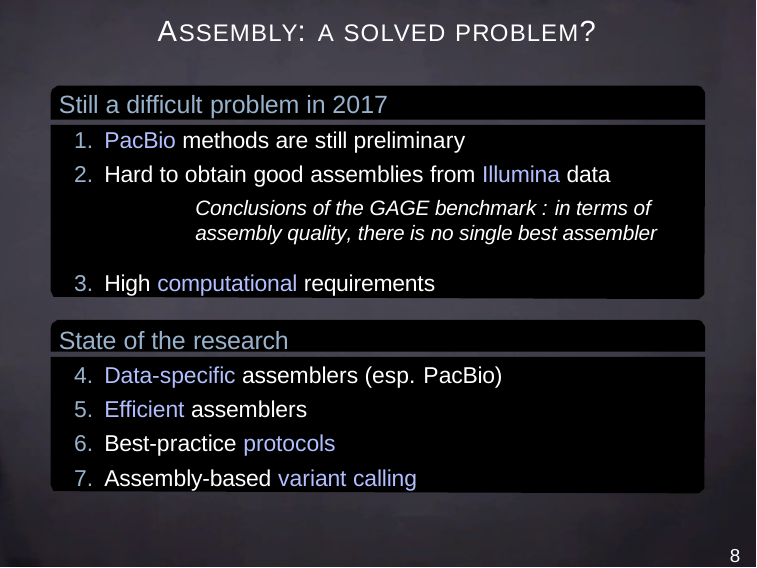

# ASSEMBLY: A SOLVED PROBLEM?

Still a difficult problem in 2017
PacBio methods are still preliminary
Hard to obtain good assemblies from Illumina data
Conclusions of the GAGE benchmark : in terms of assembly quality, there is no single best assembler

High computational requirements

State of the research
Data-specific assemblers (esp. PacBio)
Efficient assemblers
Best-practice protocols
Assembly-based variant calling

8